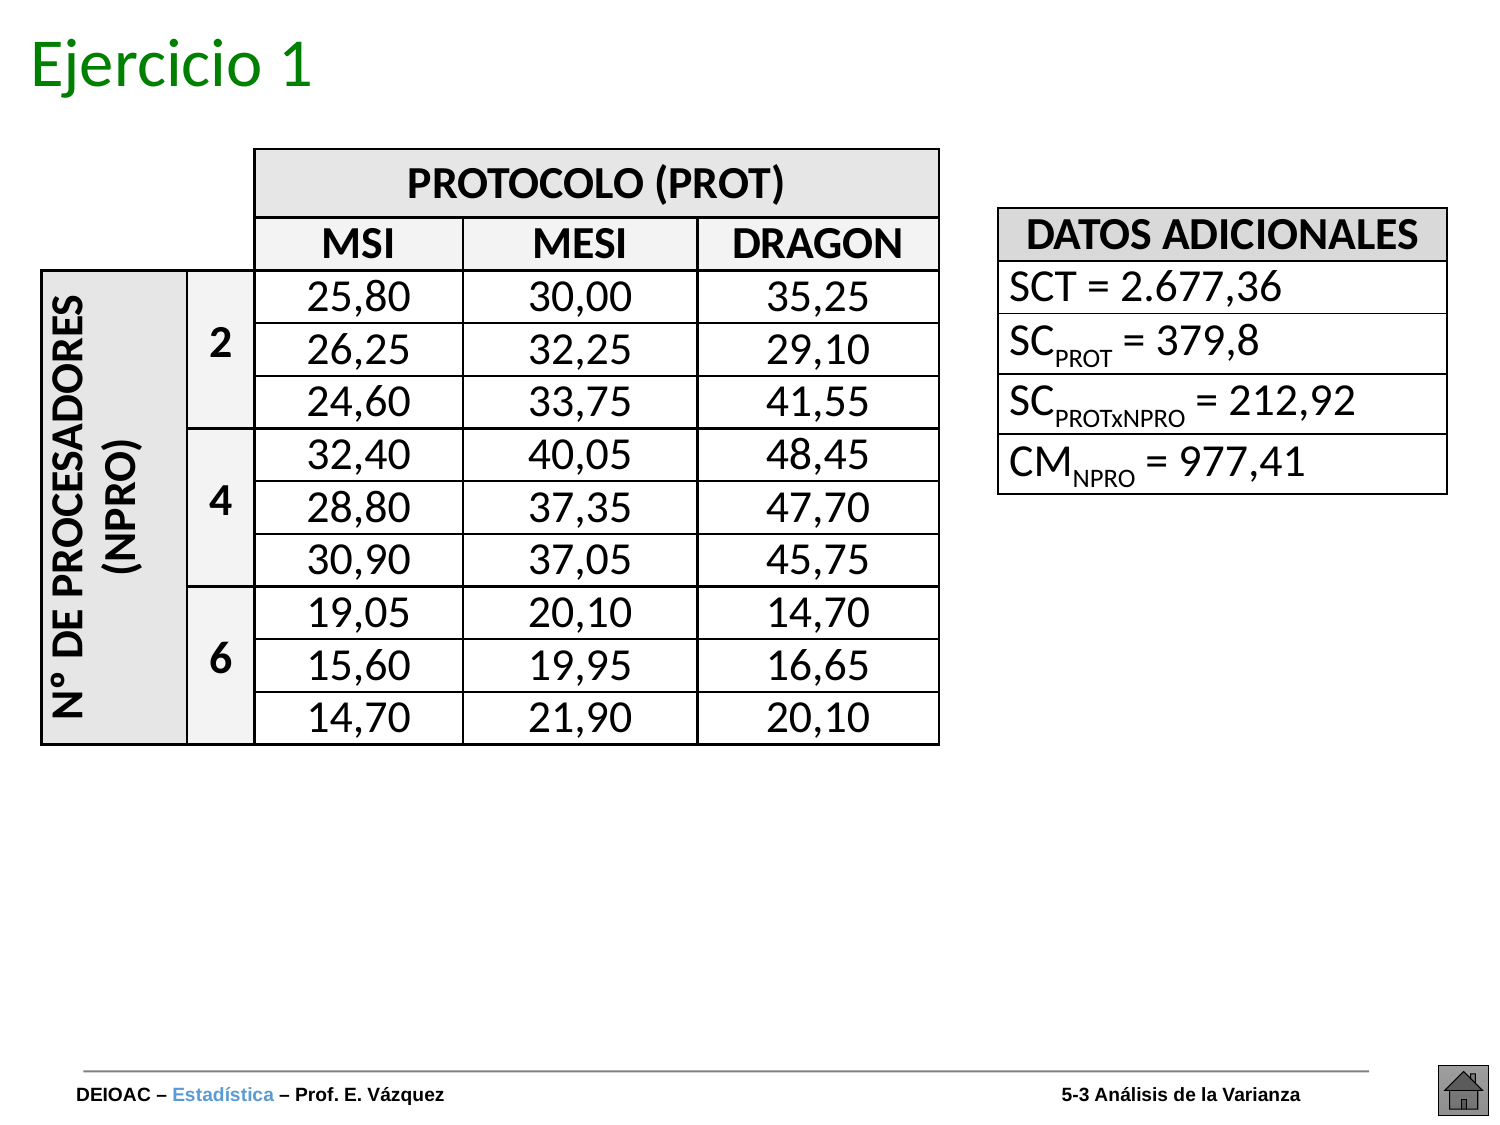

# Ejercicio 1
|  |  | PROTOCOLO (PROT) |  |  |
| --- | --- | --- | --- | --- |
|  |  | MSI | MESI | DRAGON |
| Nº DE PROCESADORES (NPRO) | 2 | 25,80 | 30,00 | 35,25 |
|  |  | 26,25 | 32,25 | 29,10 |
|  |  | 24,60 | 33,75 | 41,55 |
|  | 4 | 32,40 | 40,05 | 48,45 |
|  |  | 28,80 | 37,35 | 47,70 |
|  |  | 30,90 | 37,05 | 45,75 |
|  | 6 | 19,05 | 20,10 | 14,70 |
|  |  | 15,60 | 19,95 | 16,65 |
|  |  | 14,70 | 21,90 | 20,10 |
| DATOS ADICIONALES |
| --- |
| SCT = 2.677,36 |
| SCPROT = 379,8 |
| SCPROTxNPRO = 212,92 |
| CMNPRO = 977,41 |